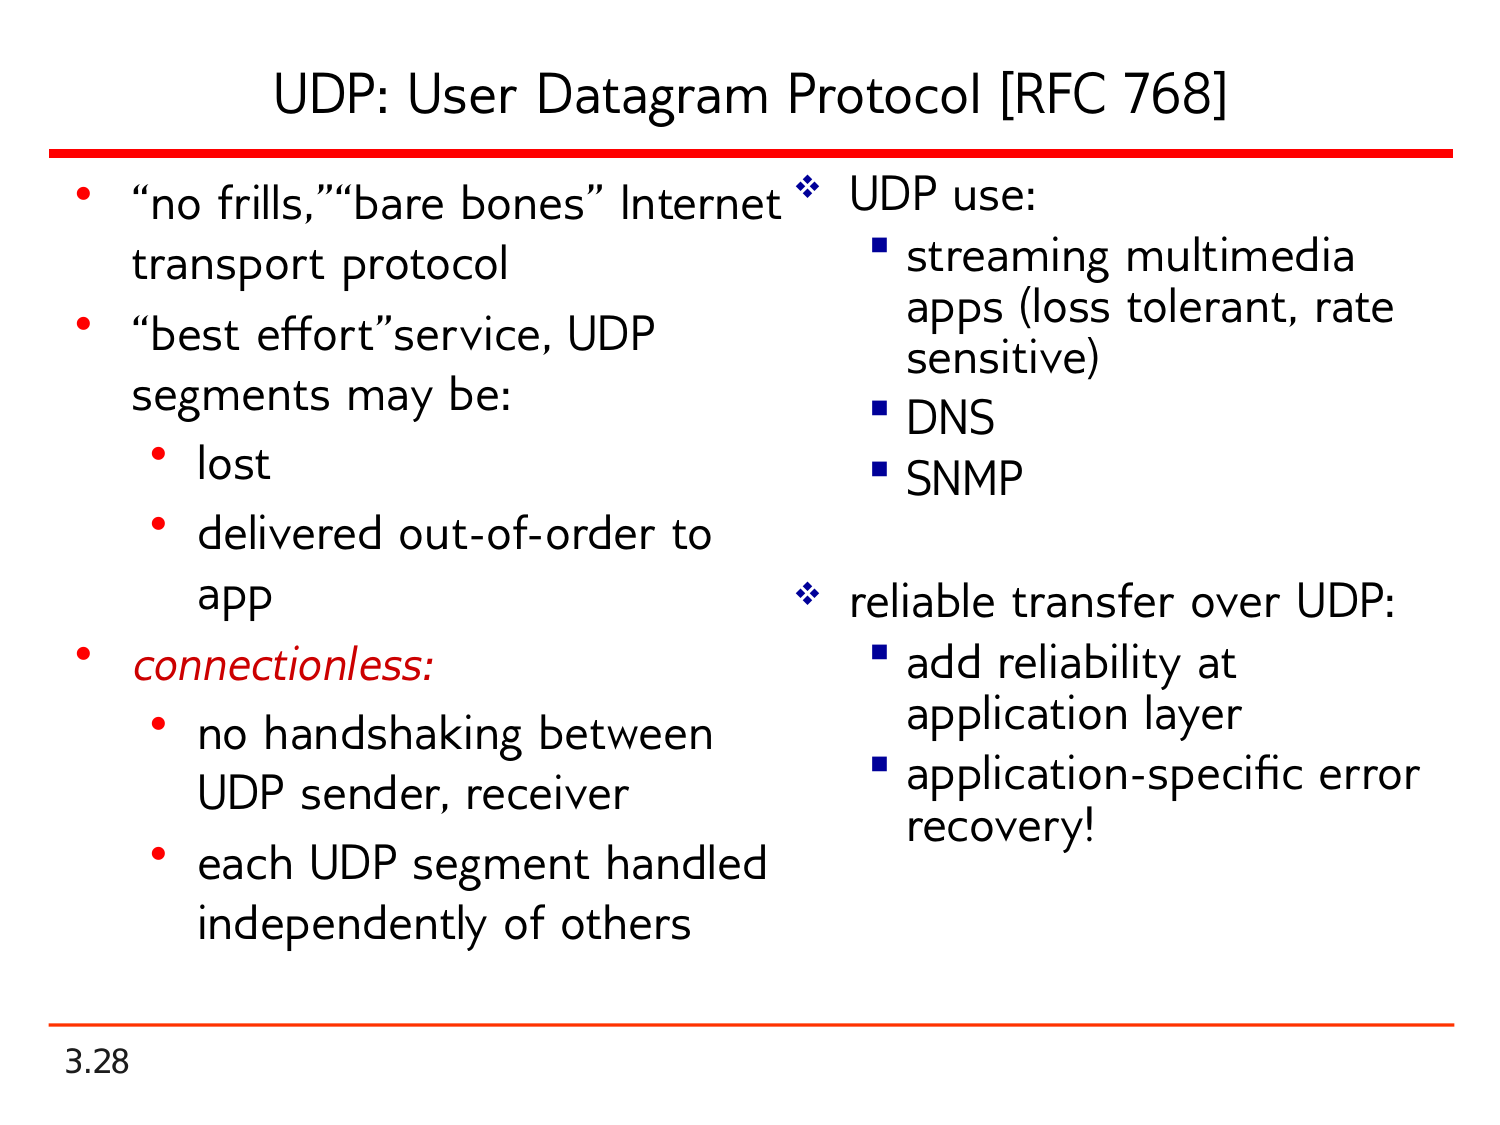

# UDP: User Datagram Protocol [RFC 768]
UDP use:
streaming multimedia apps (loss tolerant, rate sensitive)
DNS
SNMP

reliable transfer over UDP:
add reliability at application layer
application-specific error recovery!
“no frills,”“bare bones” Internet transport protocol
“best effort”service, UDP segments may be:
lost
delivered out-of-order to app
connectionless:
no handshaking between UDP sender, receiver
each UDP segment handled independently of others